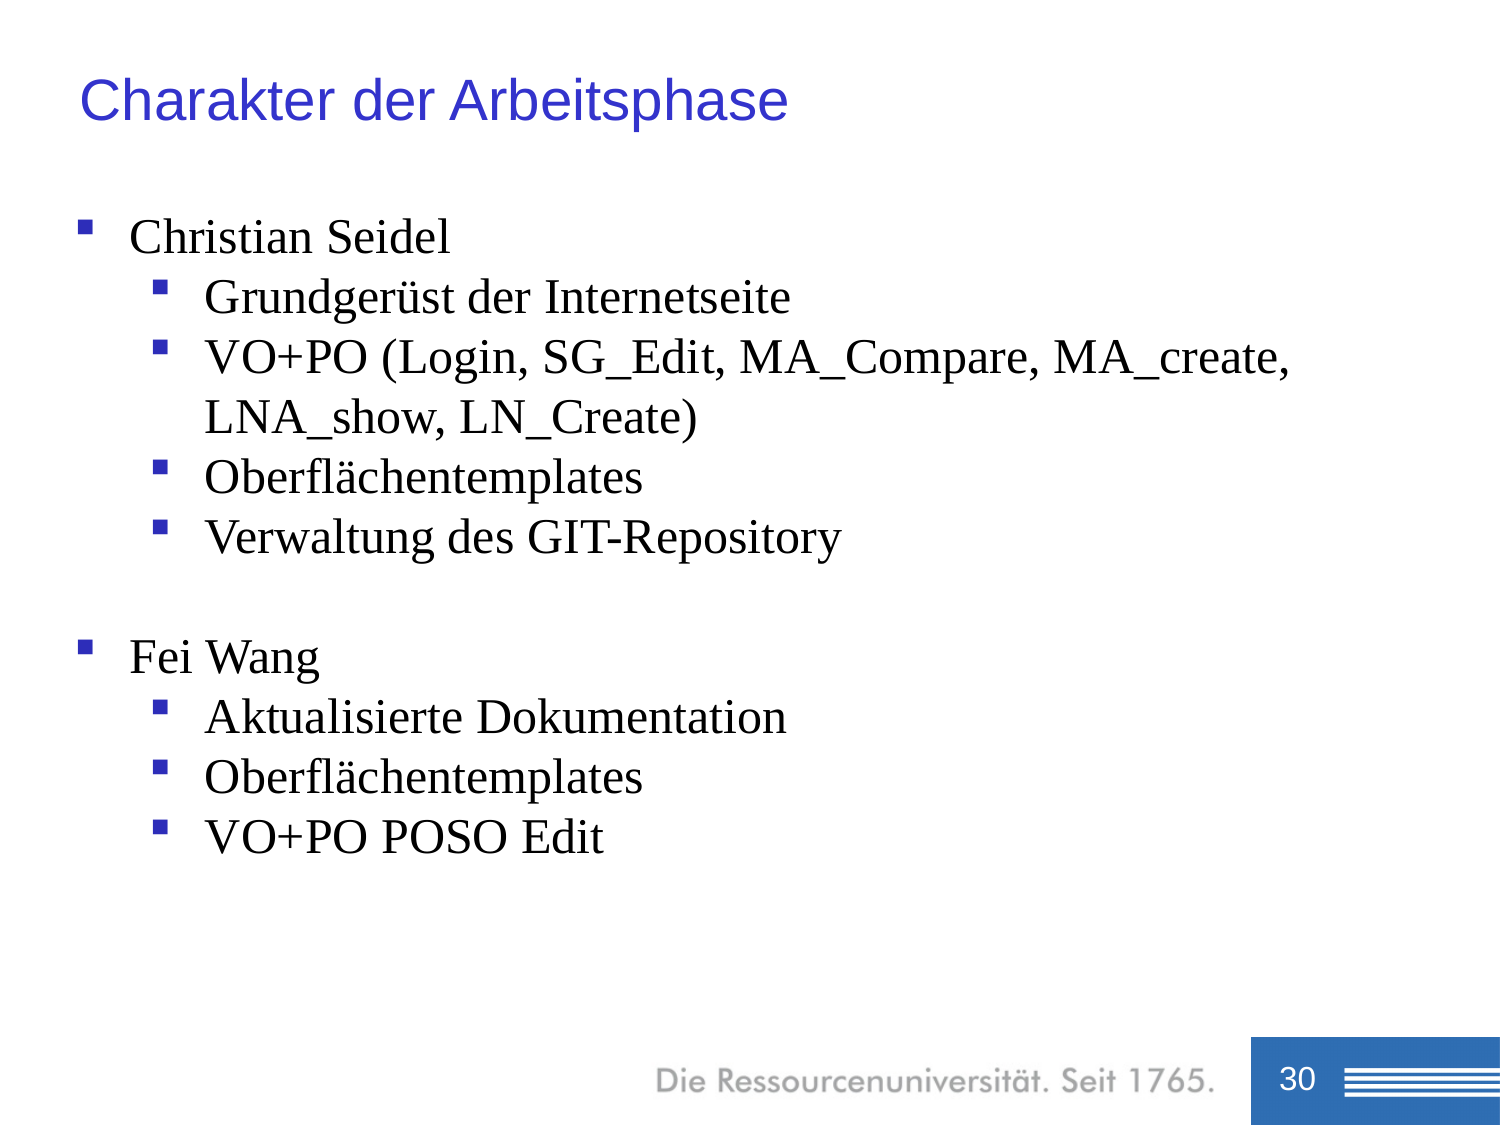

Charakter der Arbeitsphase
Christian Seidel
Grundgerüst der Internetseite
VO+PO (Login, SG_Edit, MA_Compare, MA_create, LNA_show, LN_Create)
Oberflächentemplates
Verwaltung des GIT-Repository

Fei Wang
Aktualisierte Dokumentation
Oberflächentemplates
VO+PO POSO Edit
30